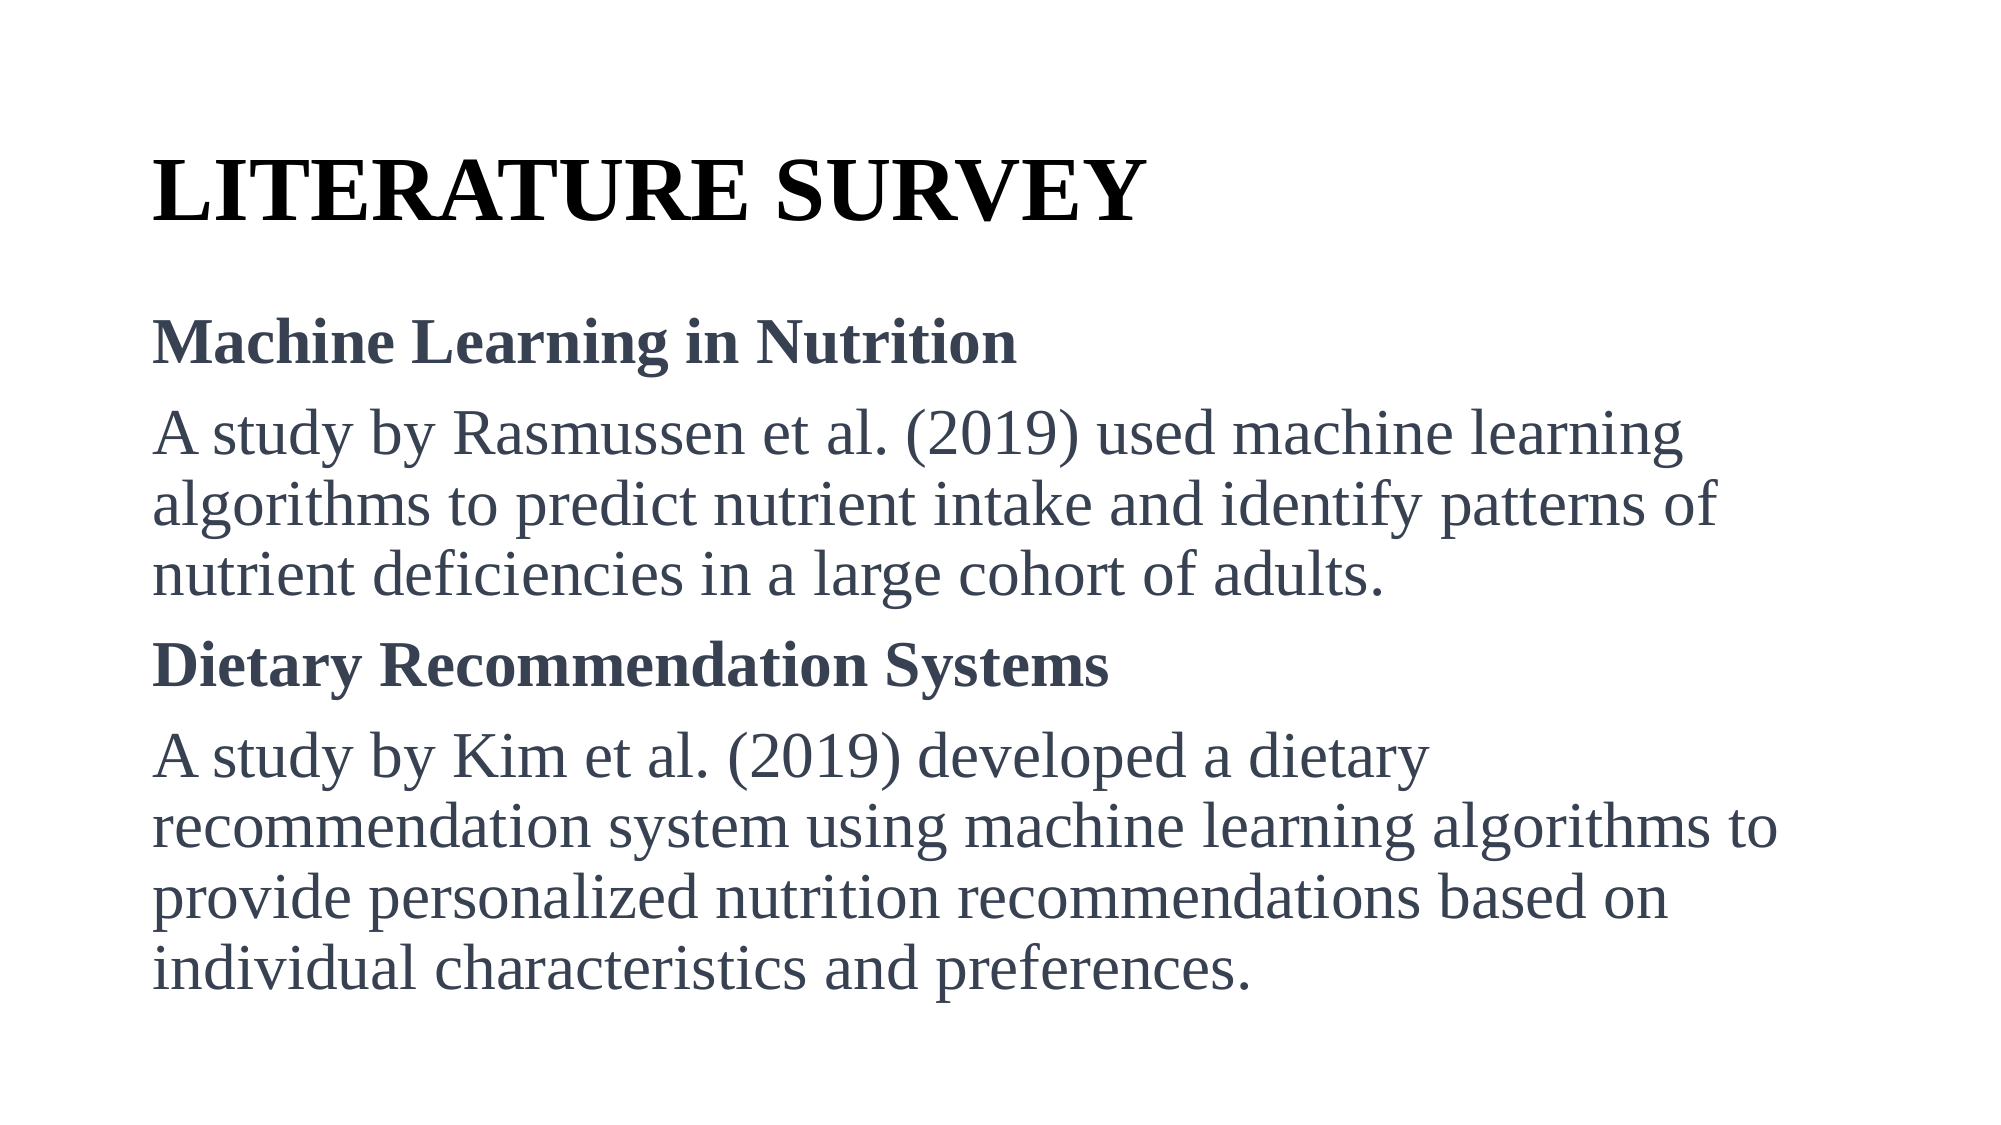

# LITERATURE SURVEY
Machine Learning in Nutrition
A study by Rasmussen et al. (2019) used machine learning algorithms to predict nutrient intake and identify patterns of nutrient deficiencies in a large cohort of adults.
Dietary Recommendation Systems
A study by Kim et al. (2019) developed a dietary recommendation system using machine learning algorithms to provide personalized nutrition recommendations based on individual characteristics and preferences.